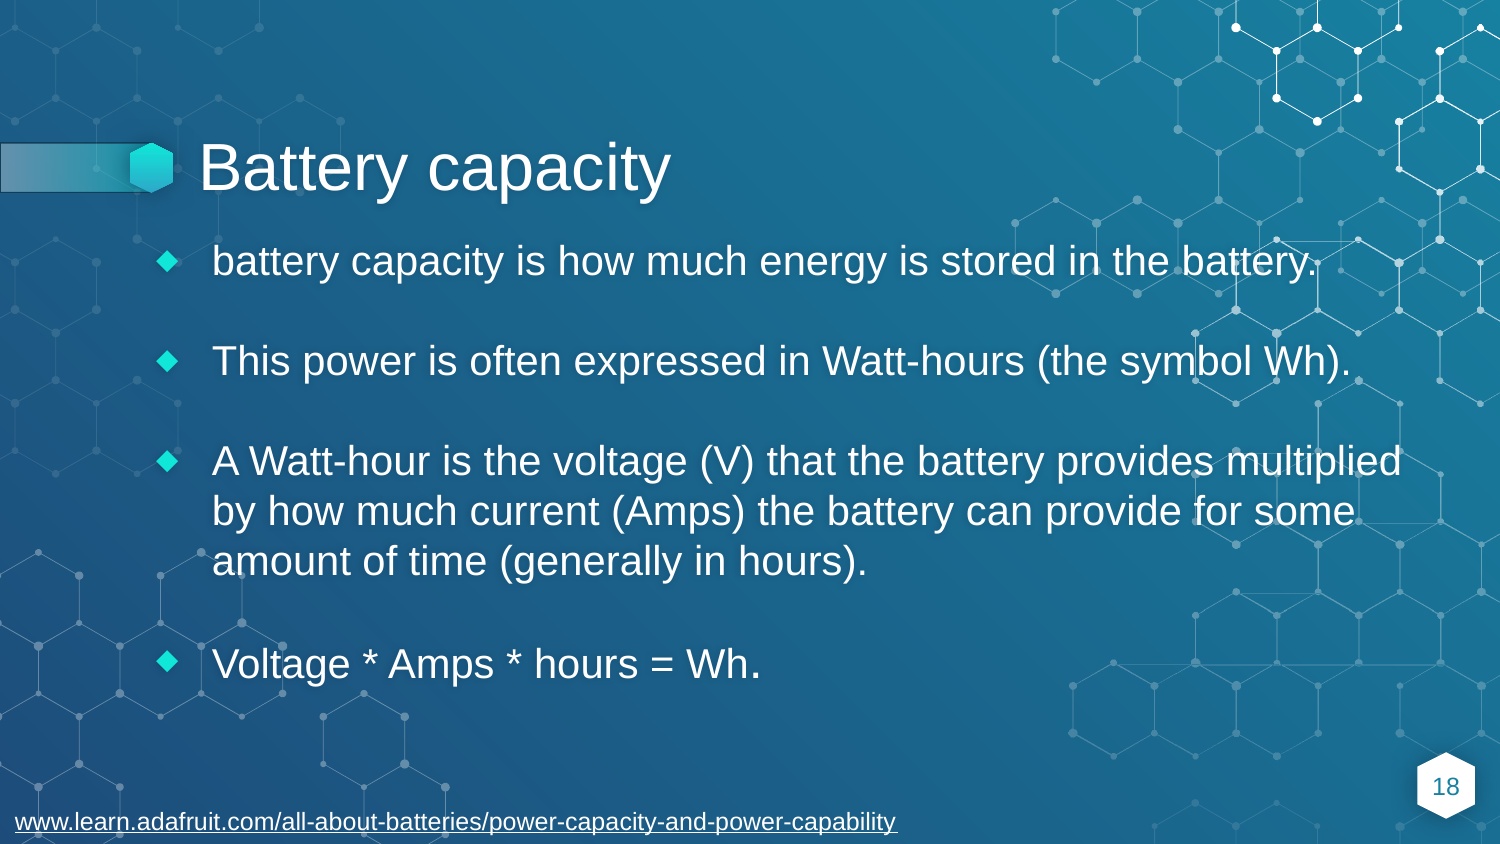

# Battery capacity
battery capacity is how much energy is stored in the battery.

This power is often expressed in Watt-hours (the symbol Wh).

A Watt-hour is the voltage (V) that the battery provides multiplied by how much current (Amps) the battery can provide for some amount of time (generally in hours).

Voltage * Amps * hours = Wh.

18
www.learn.adafruit.com/all-about-batteries/power-capacity-and-power-capability